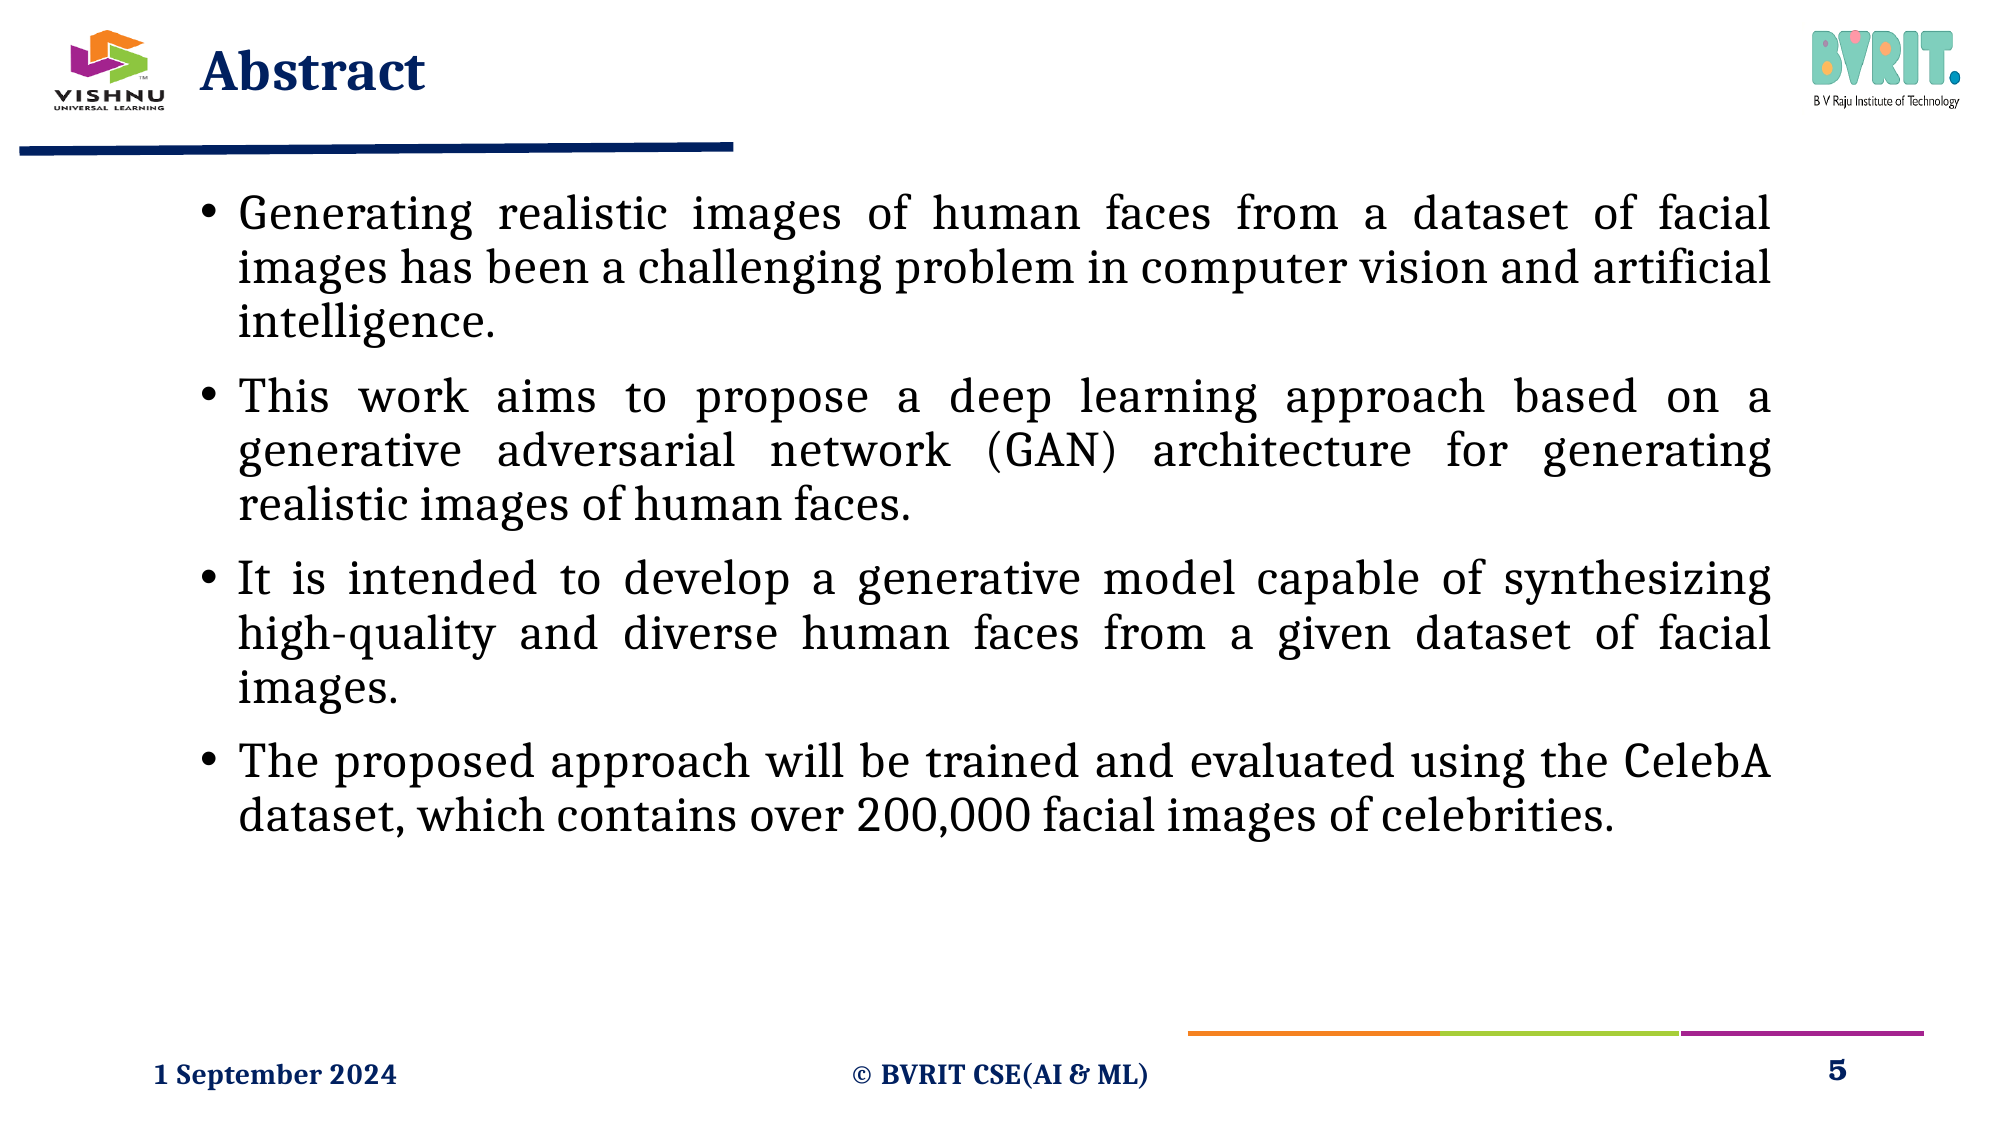

# Abstract
Generating realistic images of human faces from a dataset of facial images has been a challenging problem in computer vision and artificial intelligence.
This work aims to propose a deep learning approach based on a generative adversarial network (GAN) architecture for generating realistic images of human faces.
It is intended to develop a generative model capable of synthesizing high-quality and diverse human faces from a given dataset of facial images.
The proposed approach will be trained and evaluated using the CelebA dataset, which contains over 200,000 facial images of celebrities.
1 September 2024
© BVRIT CSE(AI & ML)
5